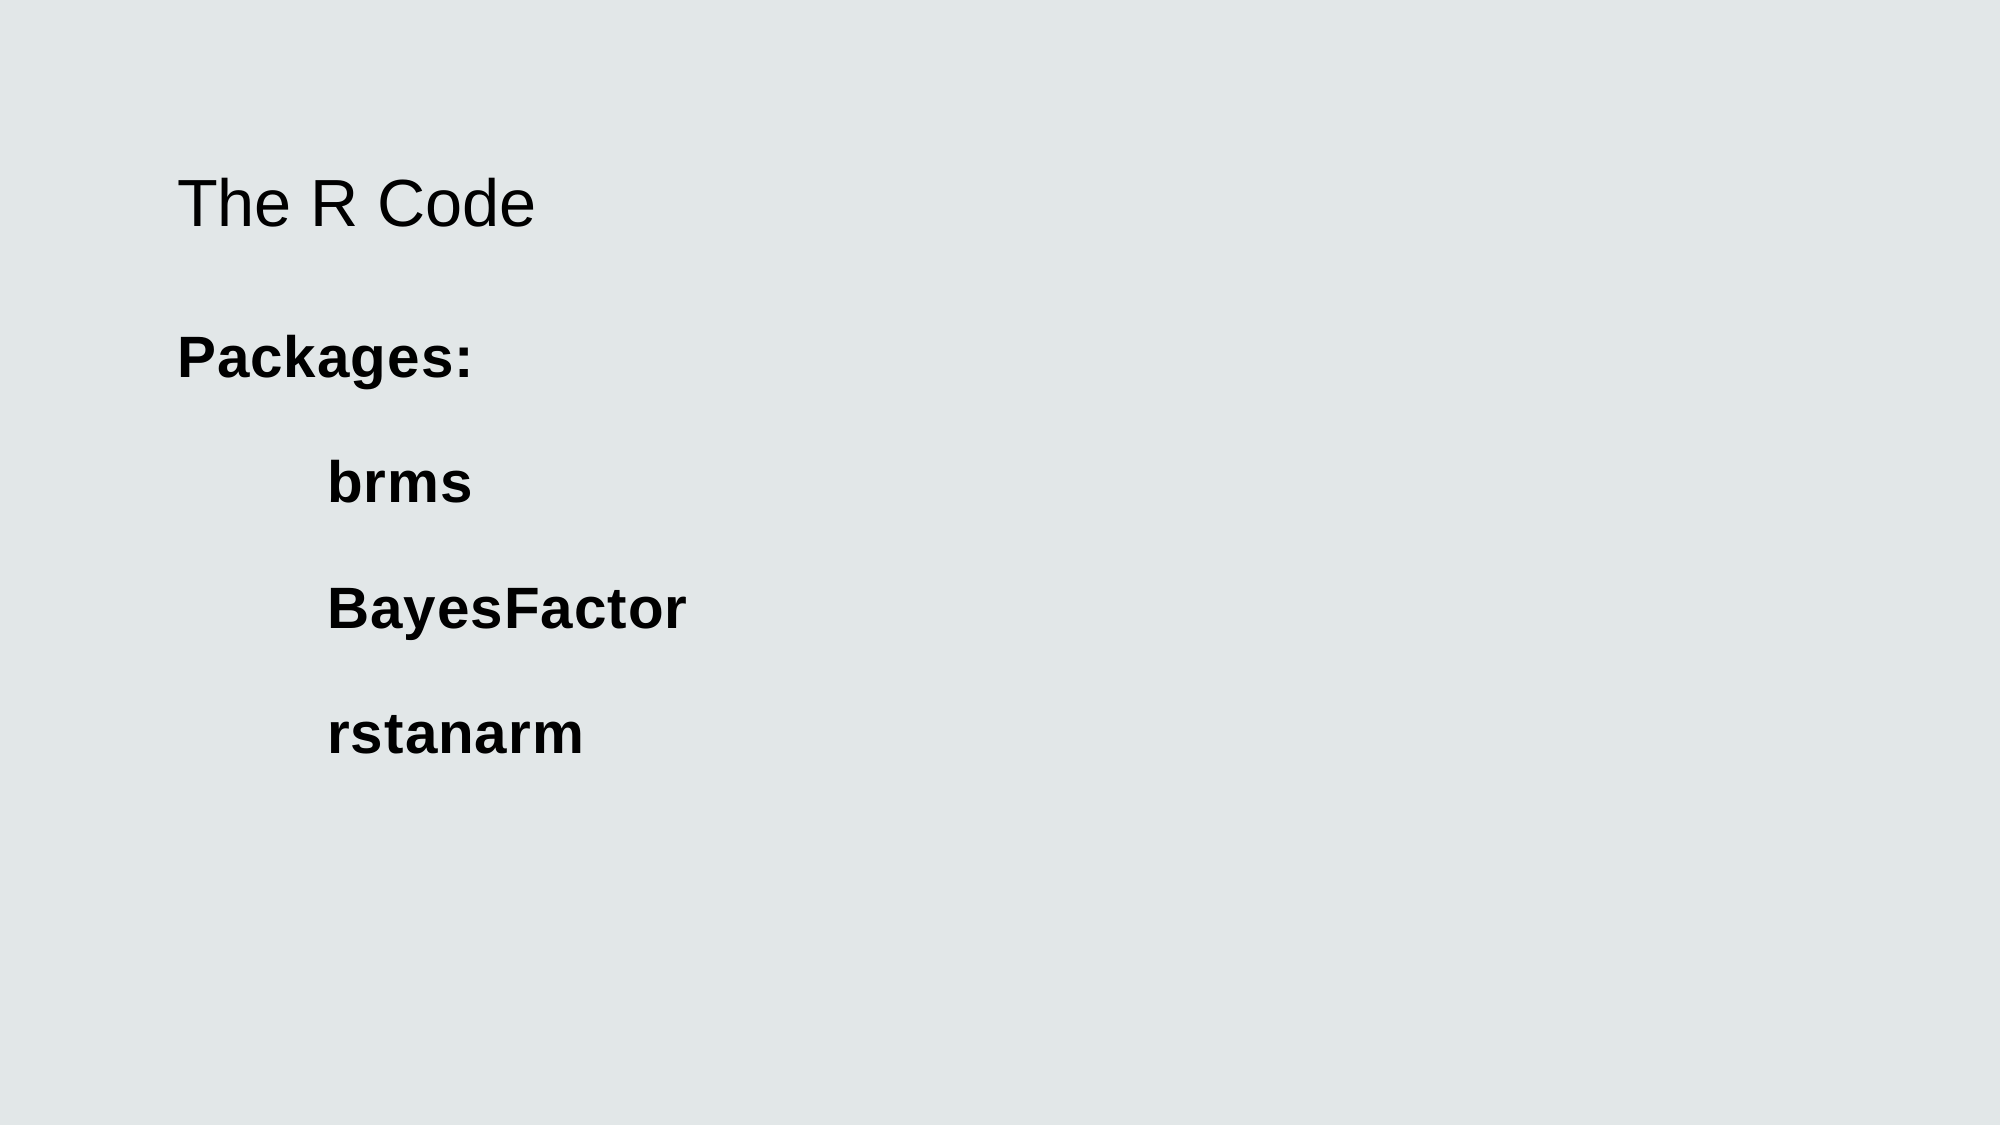

# The R Code
Packages:
	brms
	BayesFactor
	rstanarm